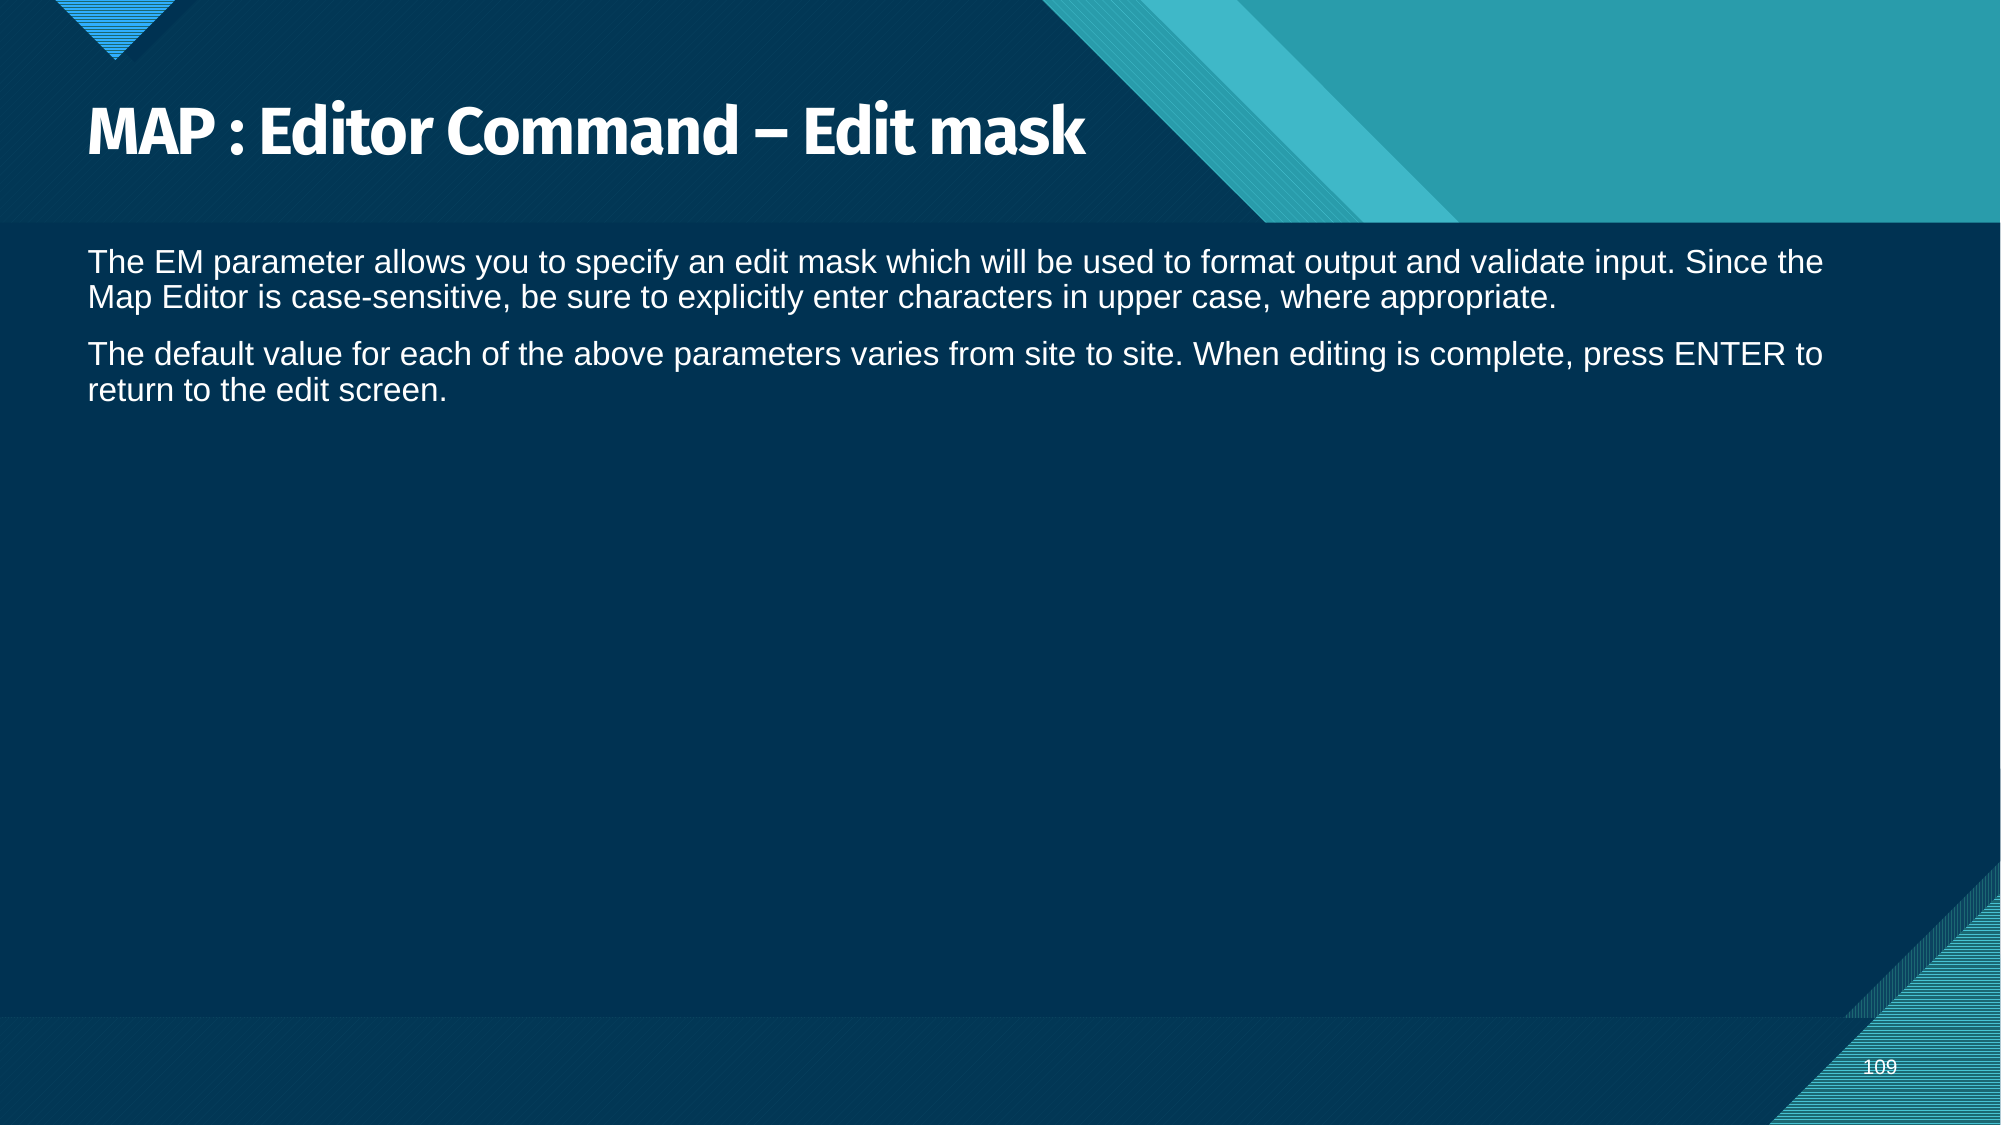

# MAP : Editor Command – Edit mask
The EM parameter allows you to specify an edit mask which will be used to format output and validate input. Since the Map Editor is case-sensitive, be sure to explicitly enter characters in upper case, where appropriate.
The default value for each of the above parameters varies from site to site. When editing is complete, press ENTER to return to the edit screen.
109